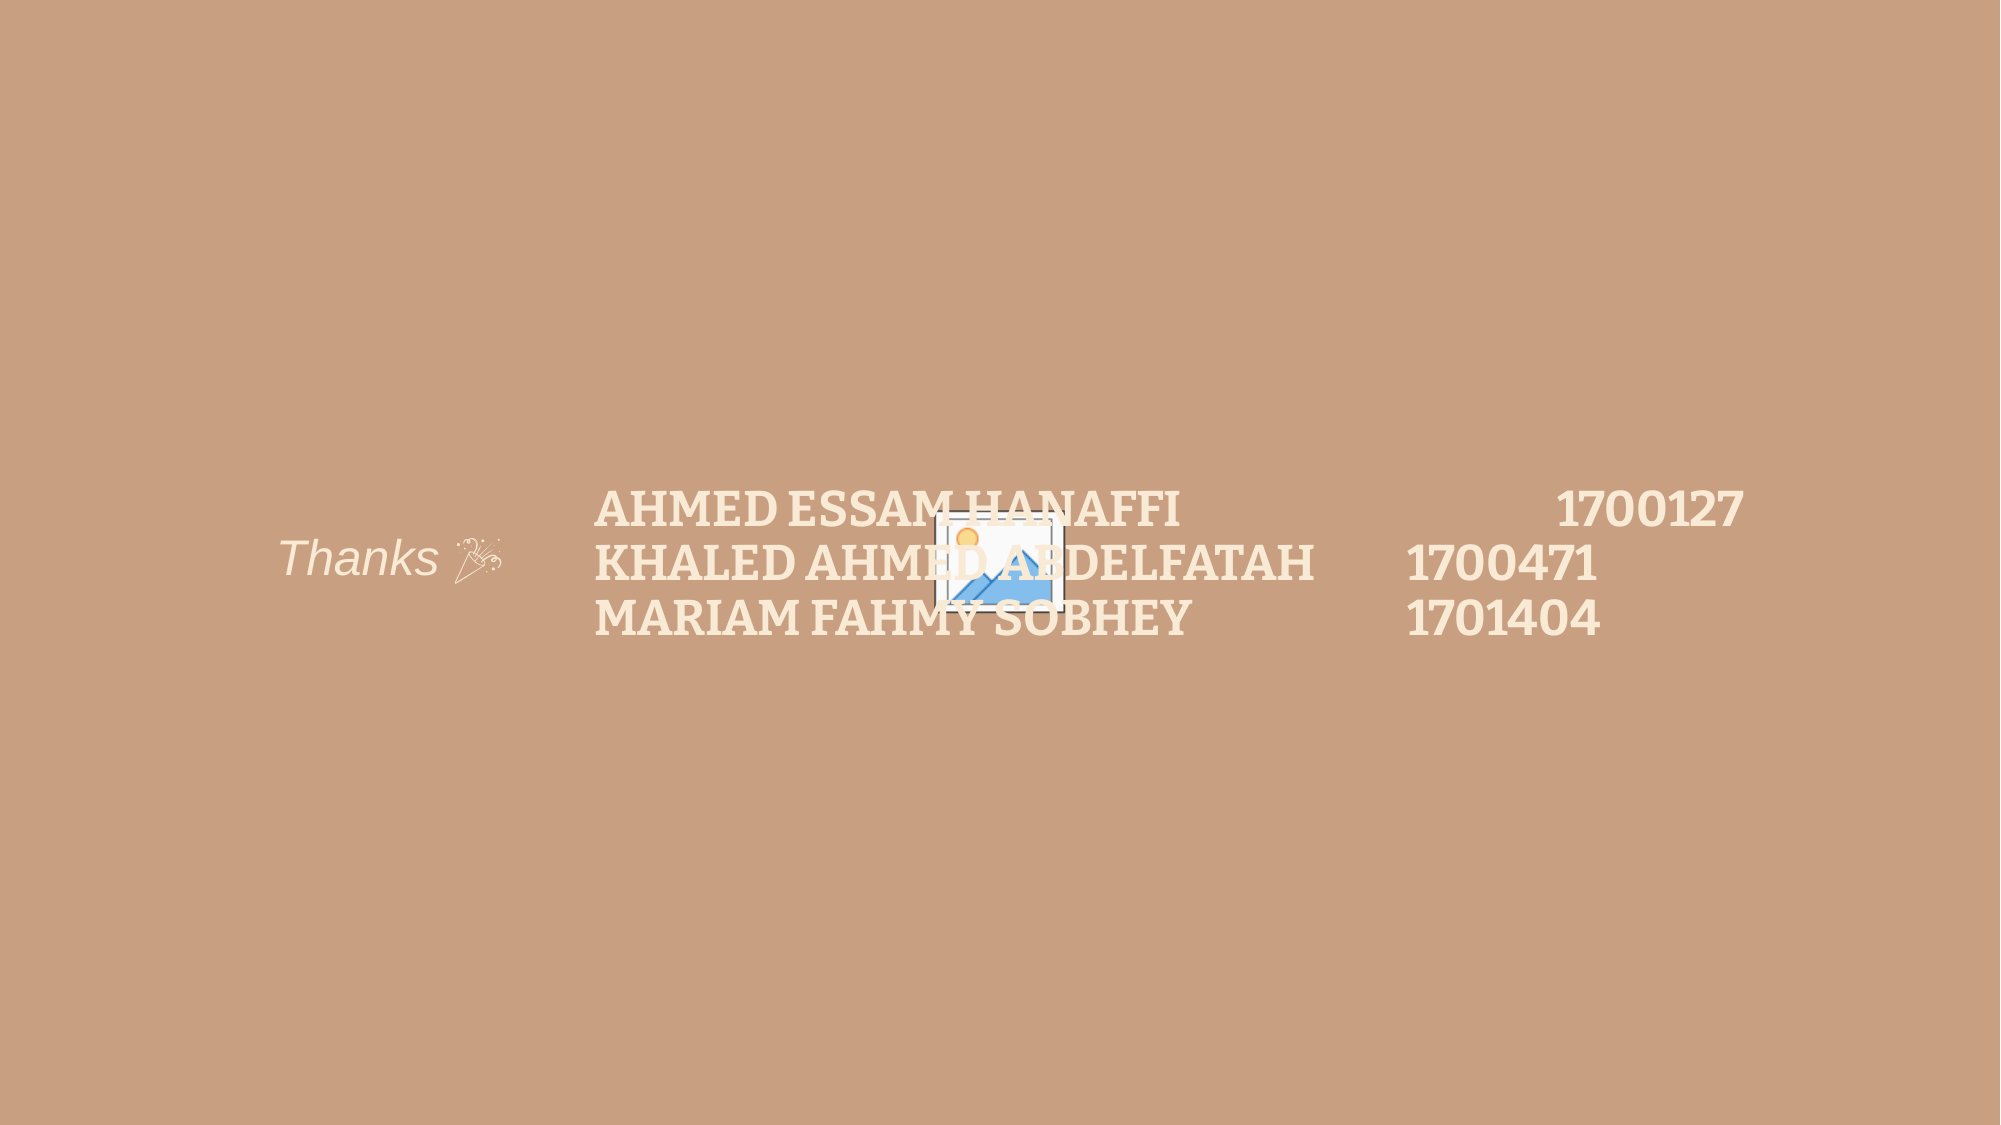

# Ahmed Essam Hanaffi  		       1700127 Khaled Ahmed AbdelFatah	       1700471 Mariam Fahmy Sobhey		       1701404
Thanks 🎉